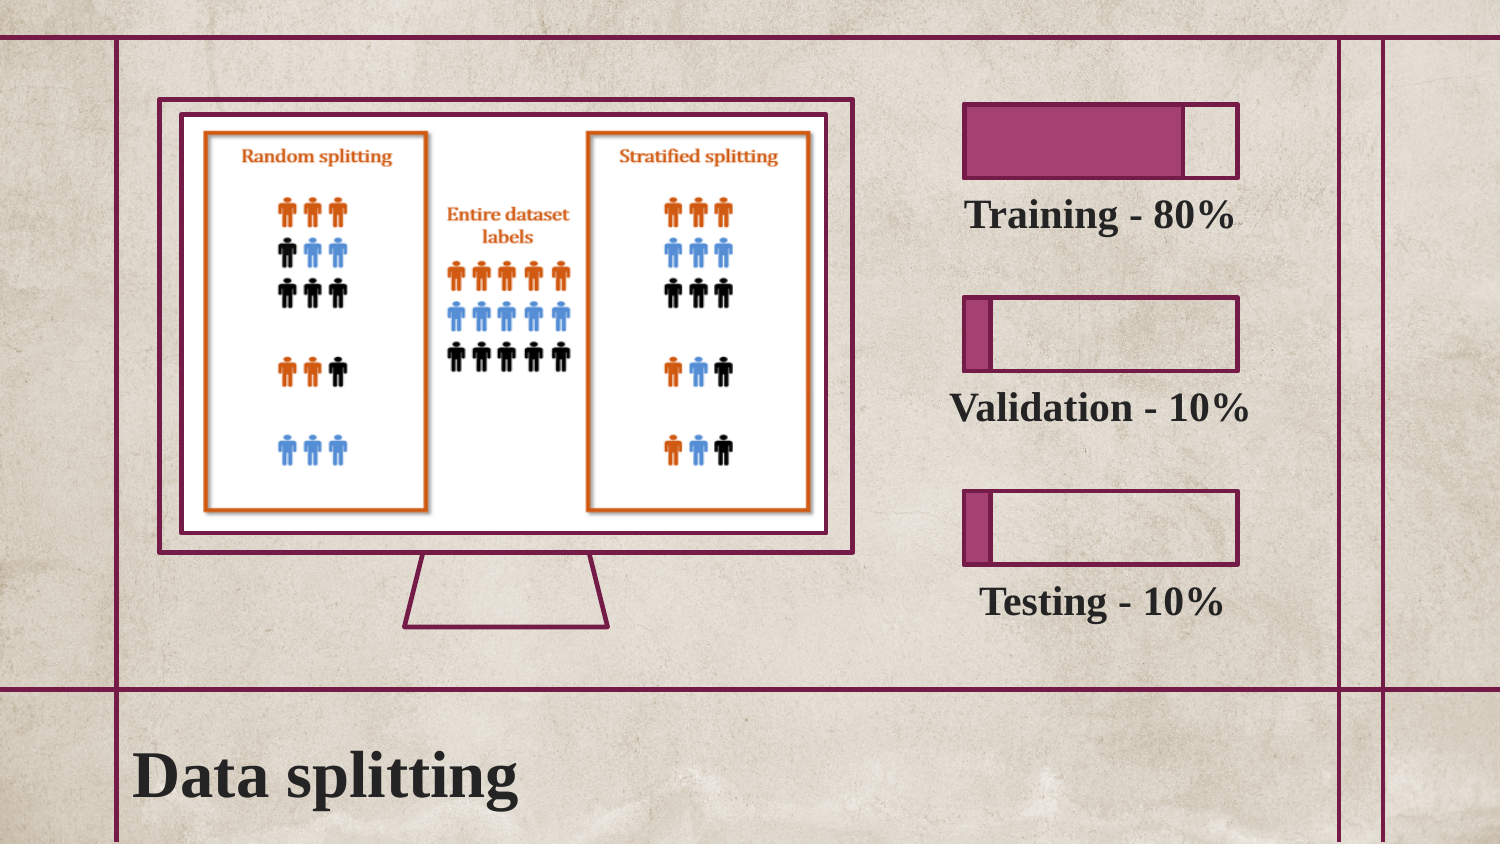

# Training - 80%

Validation - 10%

Testing - 10%
Data splitting